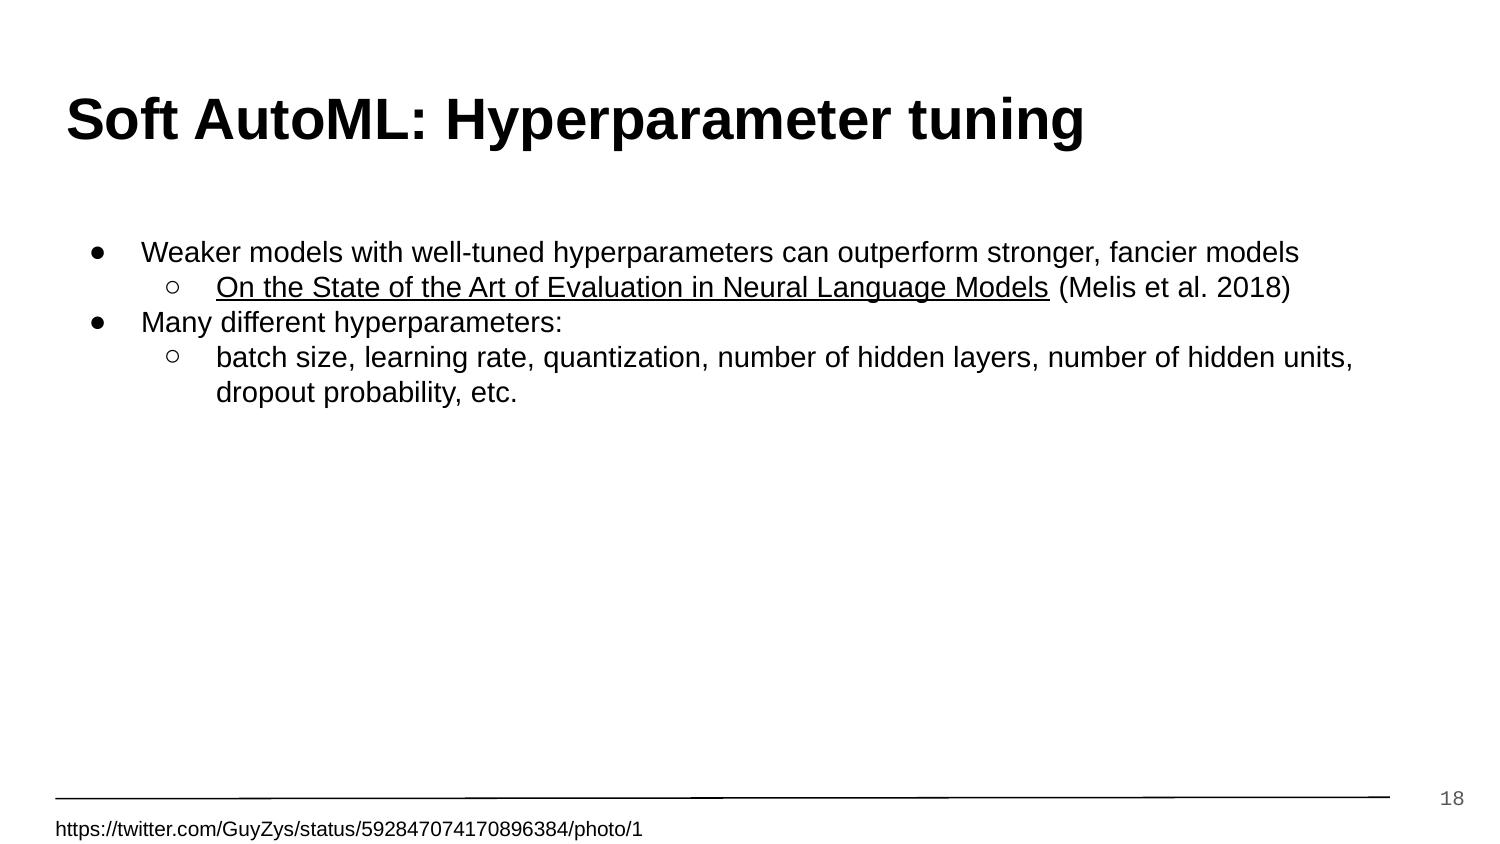

# Soft AutoML: Hyperparameter tuning

Weaker models with well-tuned hyperparameters can outperform stronger, fancier models
On the State of the Art of Evaluation in Neural Language Models (Melis et al. 2018)
Many different hyperparameters:
batch size, learning rate, quantization, number of hidden layers, number of hidden units, dropout probability, etc.
18
https://twitter.com/GuyZys/status/592847074170896384/photo/1